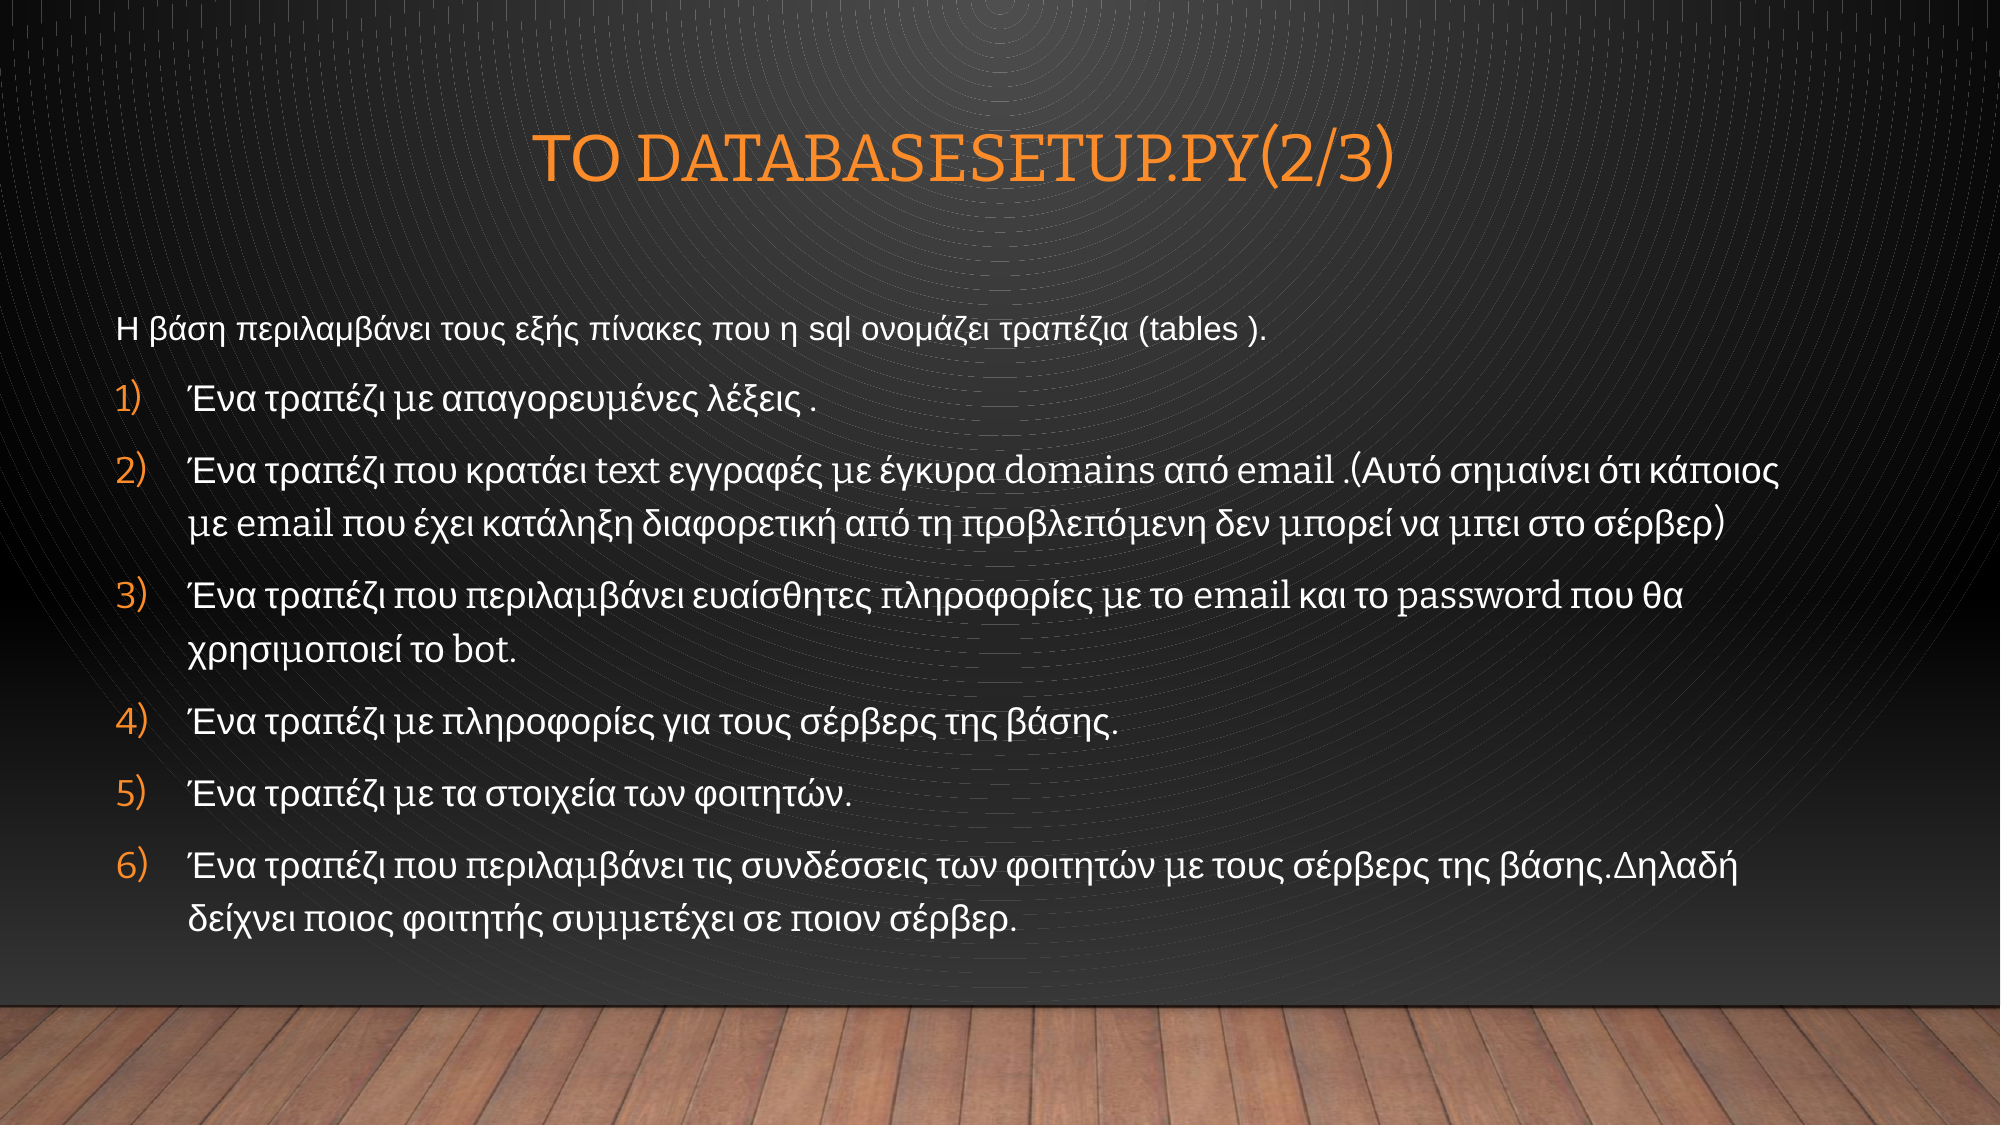

# Το Databasesetup.py(2/3)
H βάση περιλαμβάνει τους εξής πίνακες που η sql ονομάζει τραπέζια (tables ).
Ένα τραπέζι με απαγορευμένες λέξεις .
Ένα τραπέζι που κρατάει text εγγραφές με έγκυρα domains από email .(Αυτό σημαίνει ότι κάποιος με email που έχει κατάληξη διαφορετική από τη προβλεπόμενη δεν μπορεί να μπει στο σέρβερ)
Ένα τραπέζι που περιλαμβάνει ευαίσθητες πληροφορίες με το email και το password που θα χρησιμοποιεί το bot.
Ένα τραπέζι με πληροφορίες για τους σέρβερς της βάσης.
Ένα τραπέζι με τα στοιχεία των φοιτητών.
Ένα τραπέζι που περιλαμβάνει τις συνδέσσεις των φοιτητών με τους σέρβερς της βάσης.Δηλαδή δείχνει ποιος φοιτητής συμμετέχει σε ποιον σέρβερ.